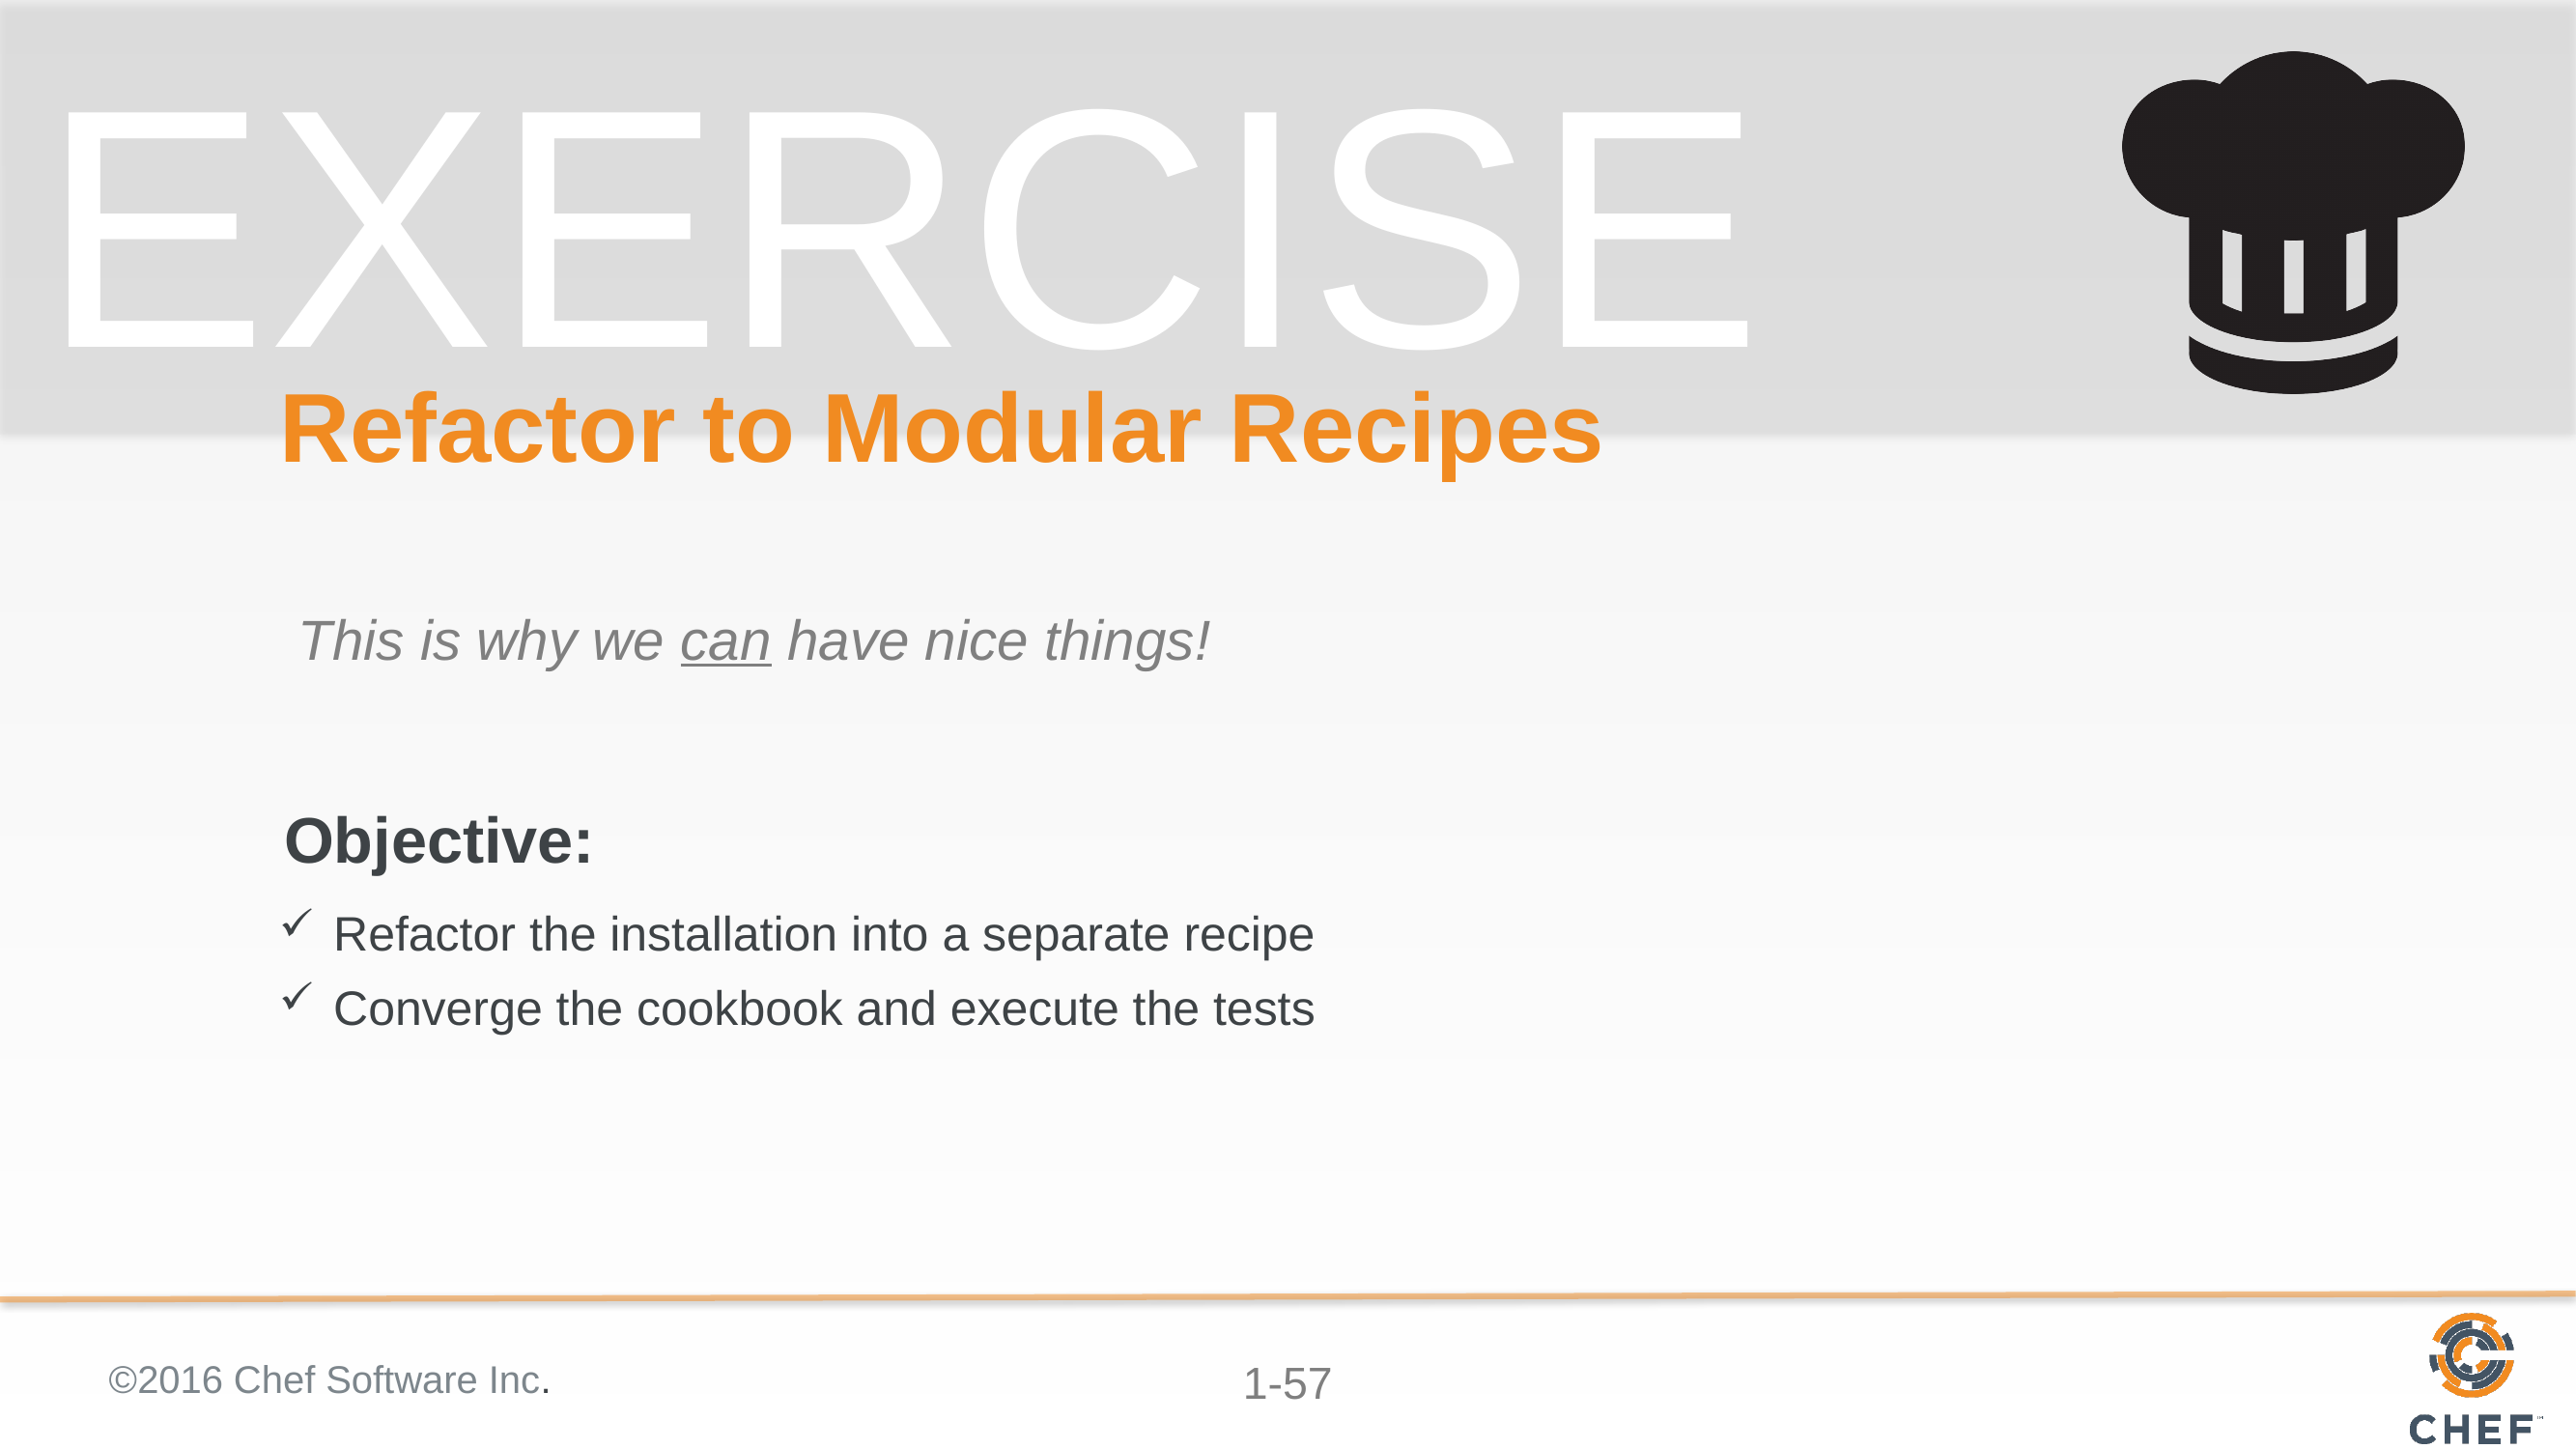

# Refactor to Modular Recipes
This is why we can have nice things!
Refactor the installation into a separate recipe
Converge the cookbook and execute the tests